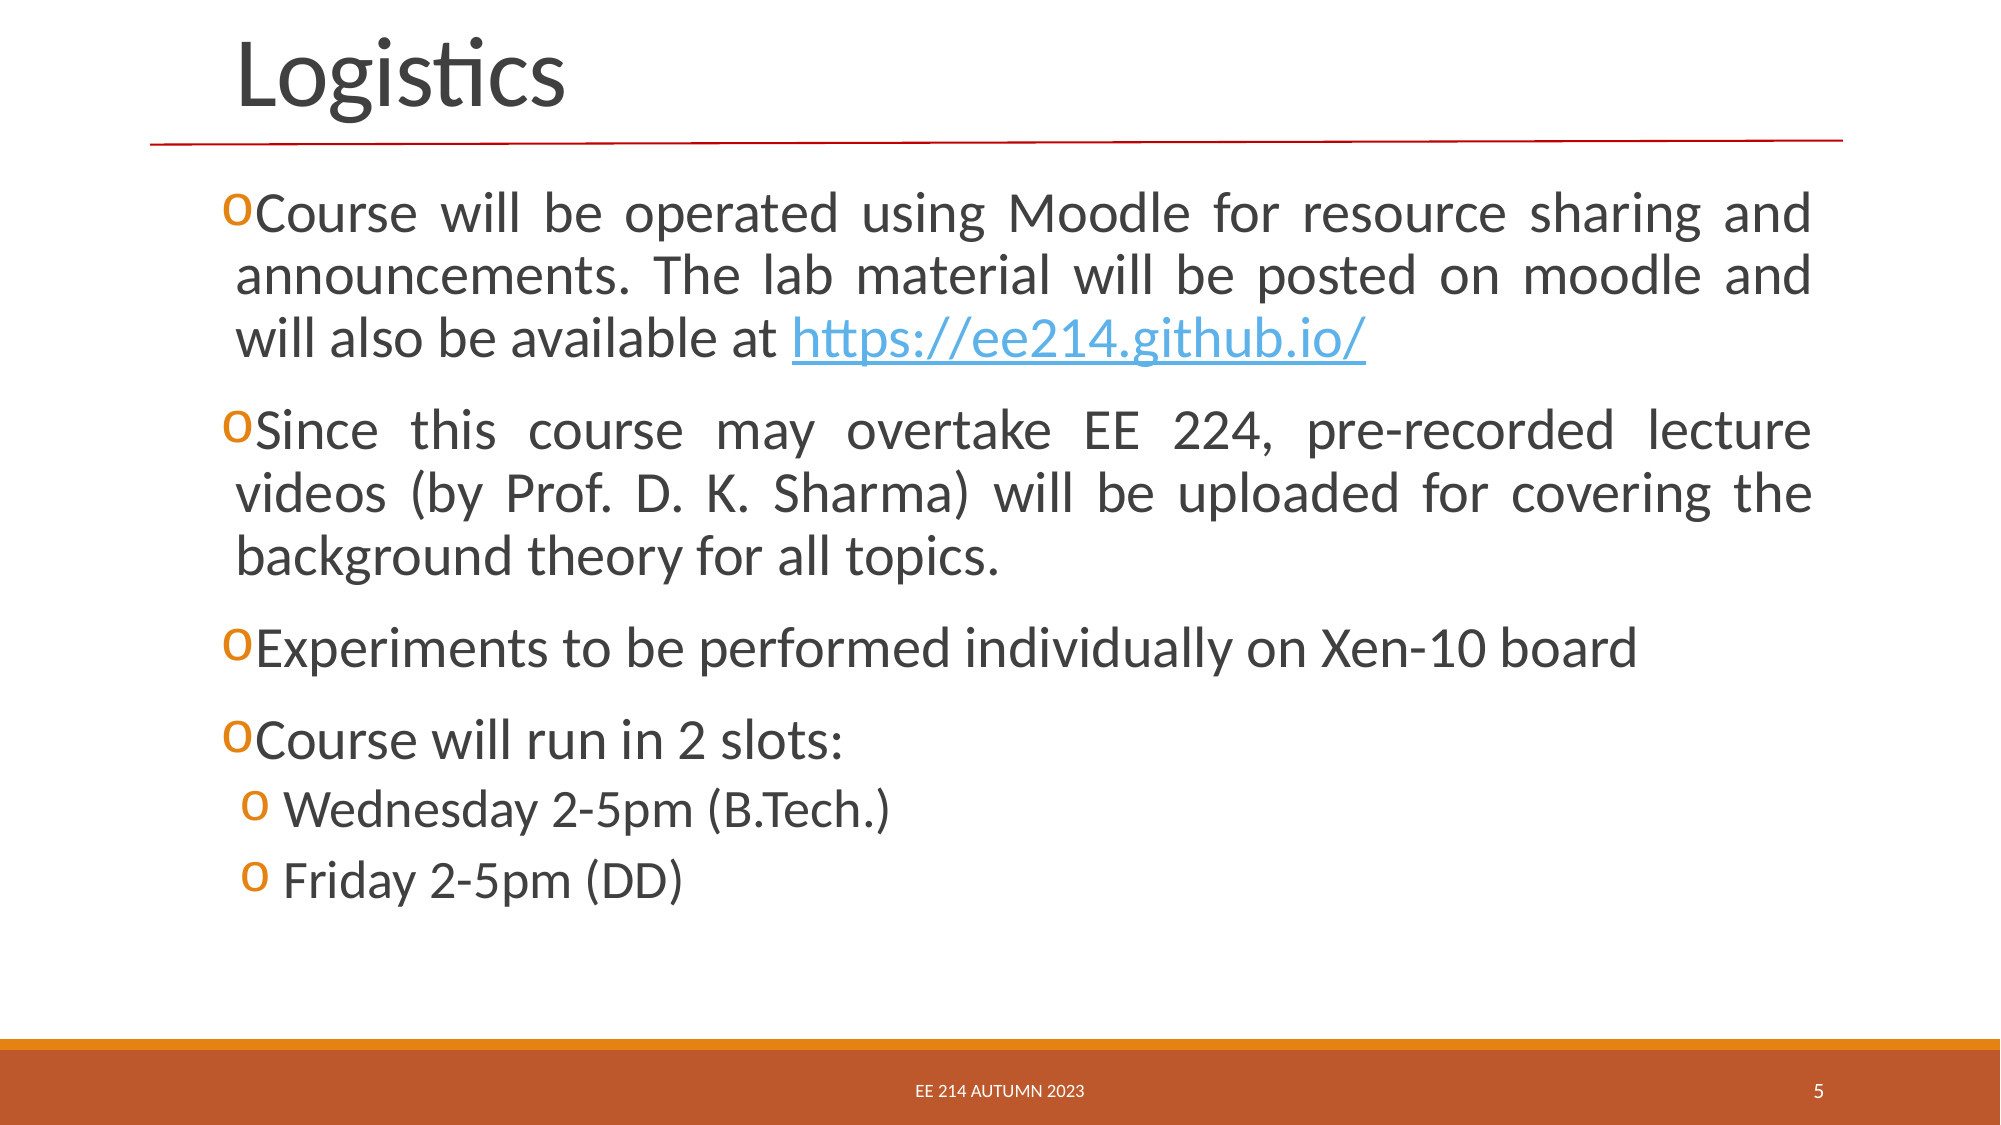

# Logistics
Course will be operated using Moodle for resource sharing and announcements. The lab material will be posted on moodle and will also be available at https://ee214.github.io/
Since this course may overtake EE 224, pre-recorded lecture videos (by Prof. D. K. Sharma) will be uploaded for covering the background theory for all topics.
Experiments to be performed individually on Xen-10 board
Course will run in 2 slots:
Wednesday 2-5pm (B.Tech.)
Friday 2-5pm (DD)
EE 214 Autumn 2023
5